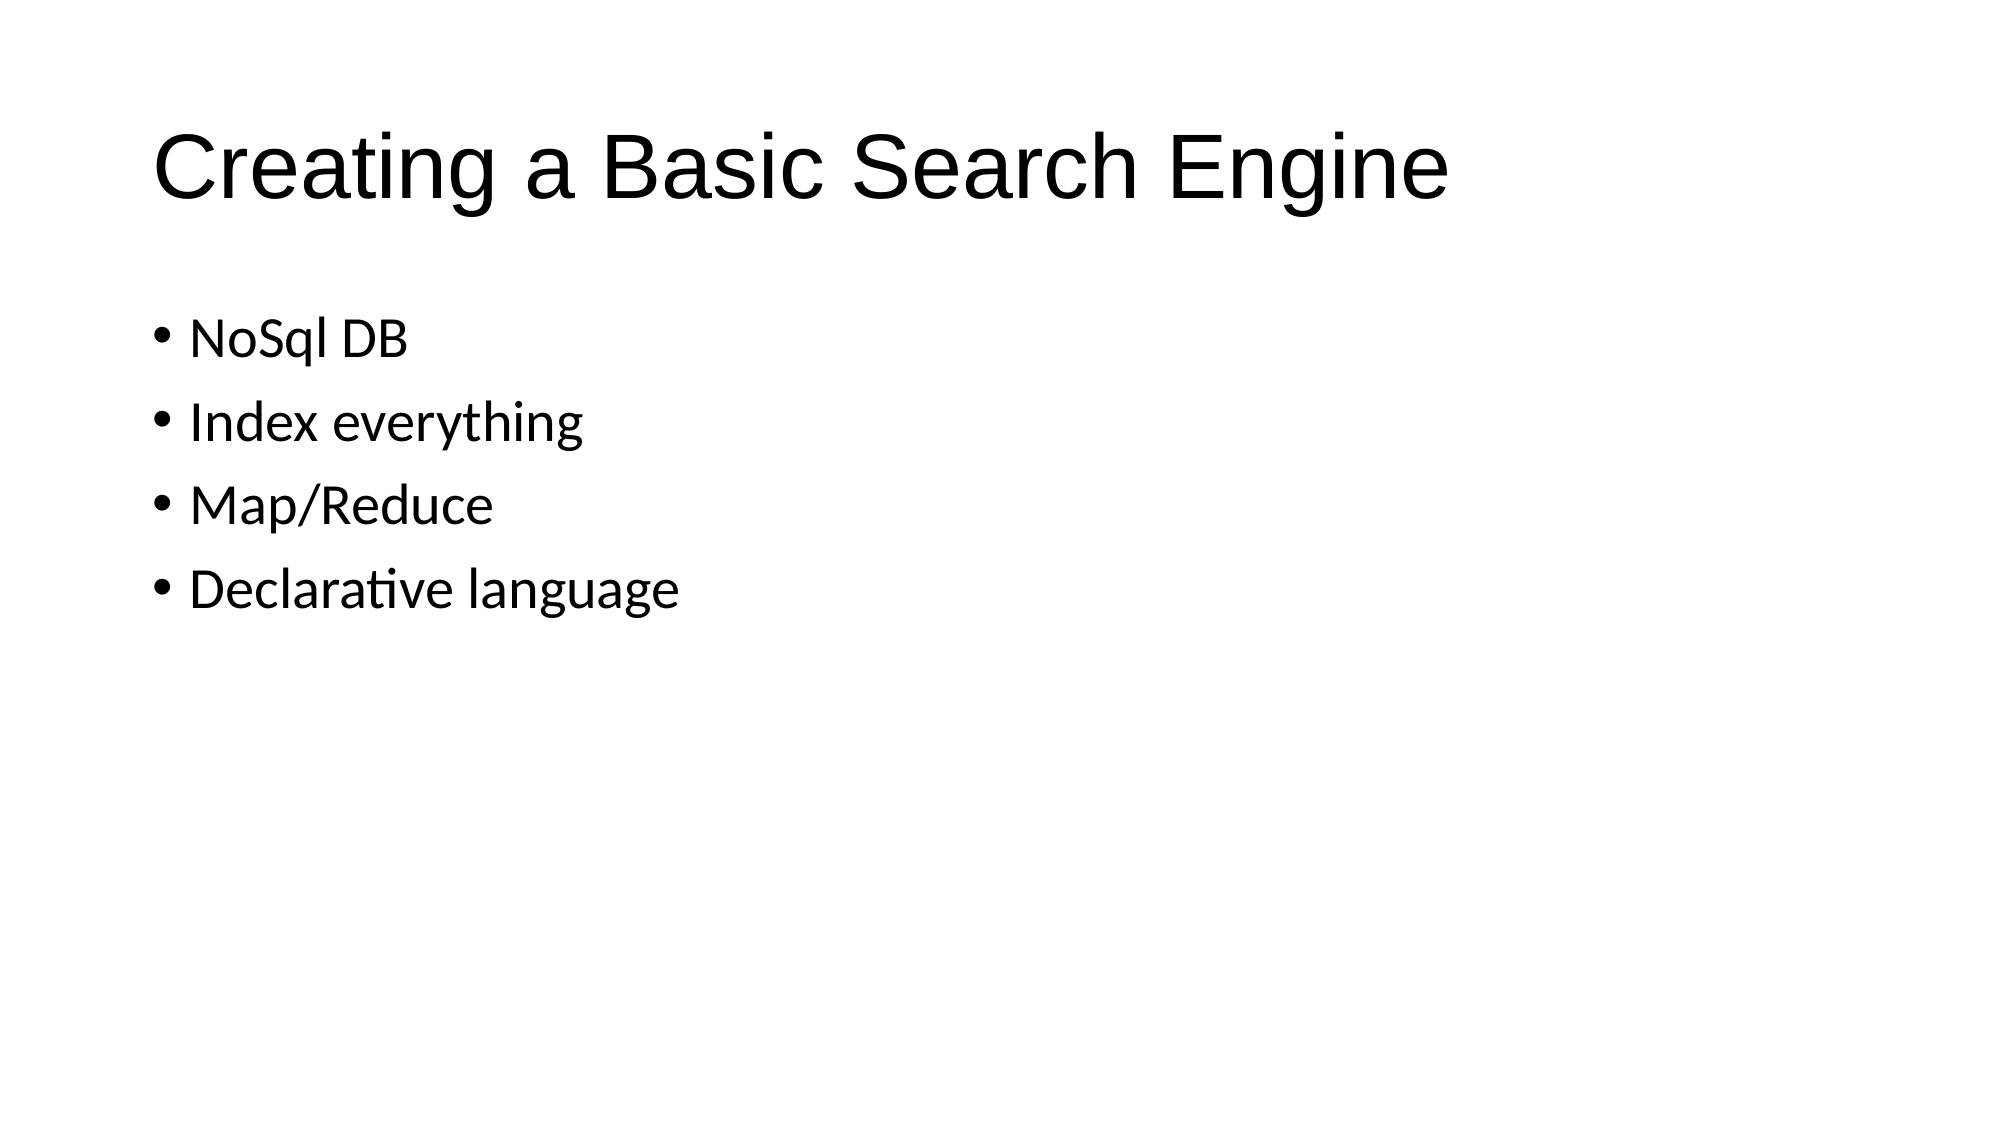

# Creating a Basic Search Engine
NoSql DB
Index everything
Map/Reduce
Declarative language